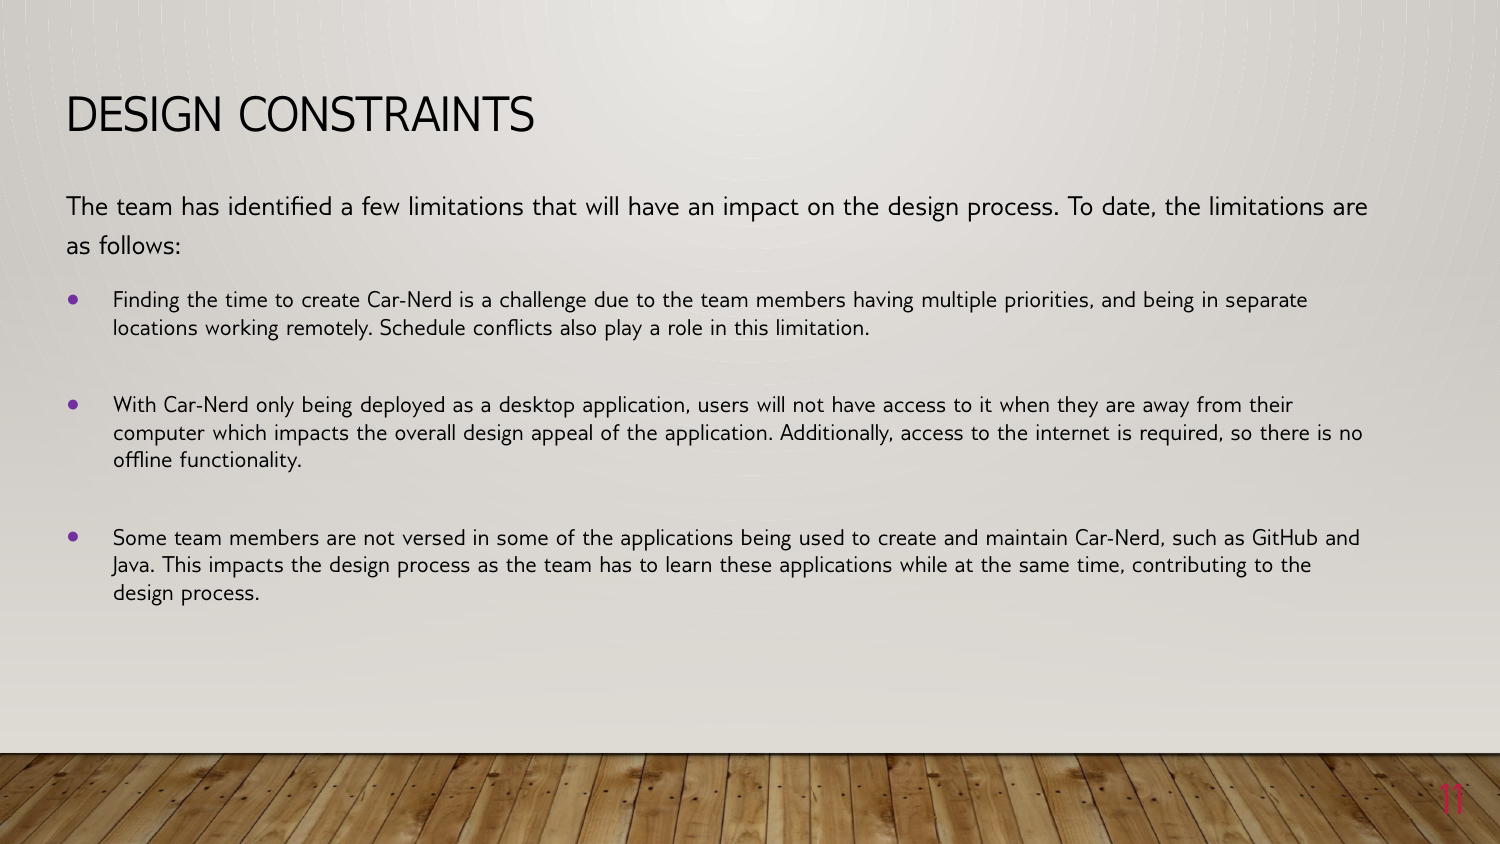

# Design Constraints
The team has identified a few limitations that will have an impact on the design process. To date, the limitations are as follows:
Finding the time to create Car-Nerd is a challenge due to the team members having multiple priorities, and being in separate locations working remotely. Schedule conflicts also play a role in this limitation.
With Car-Nerd only being deployed as a desktop application, users will not have access to it when they are away from their computer which impacts the overall design appeal of the application. Additionally, access to the internet is required, so there is no offline functionality.
Some team members are not versed in some of the applications being used to create and maintain Car-Nerd, such as GitHub and Java. This impacts the design process as the team has to learn these applications while at the same time, contributing to the design process.

11